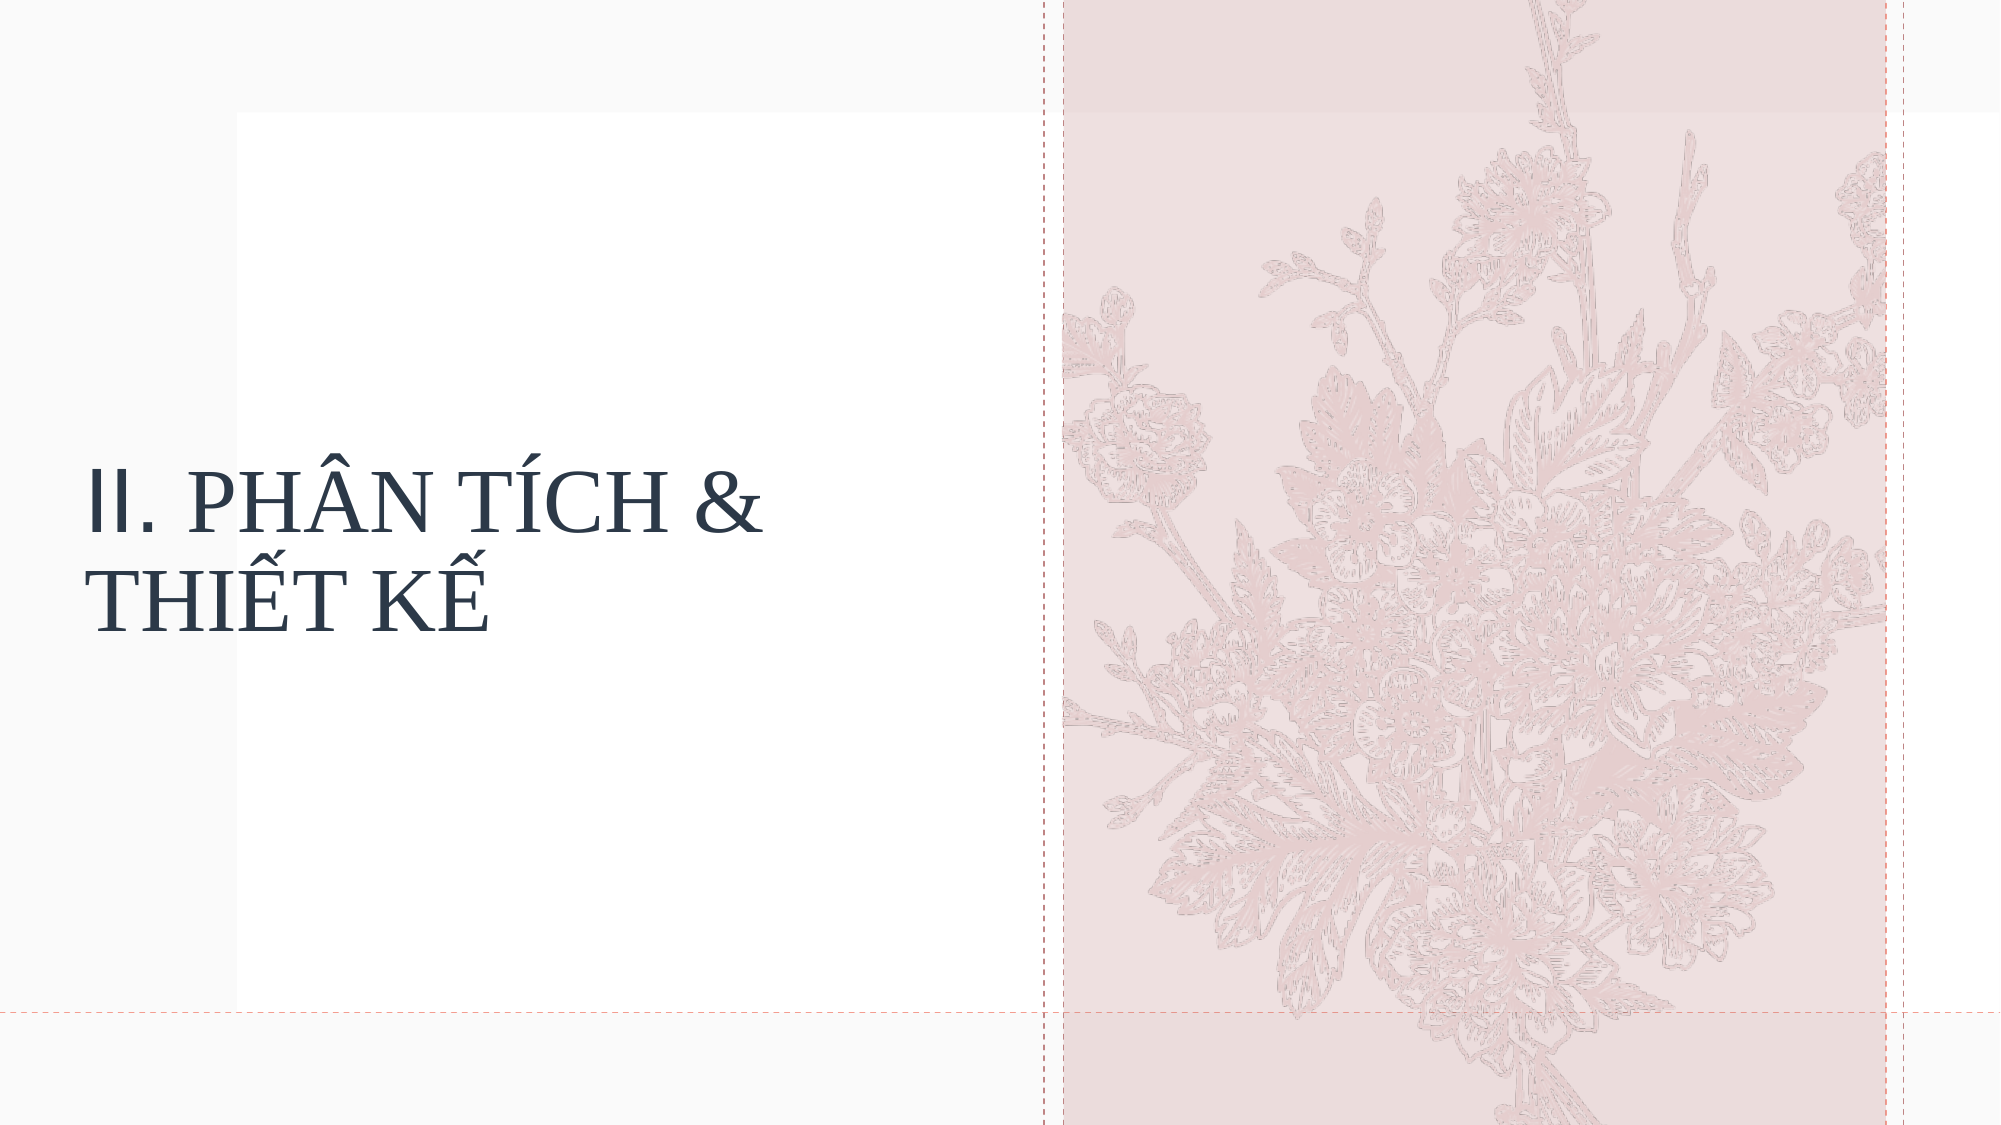

# II. PHÂN TÍCH & THIẾT KẾ